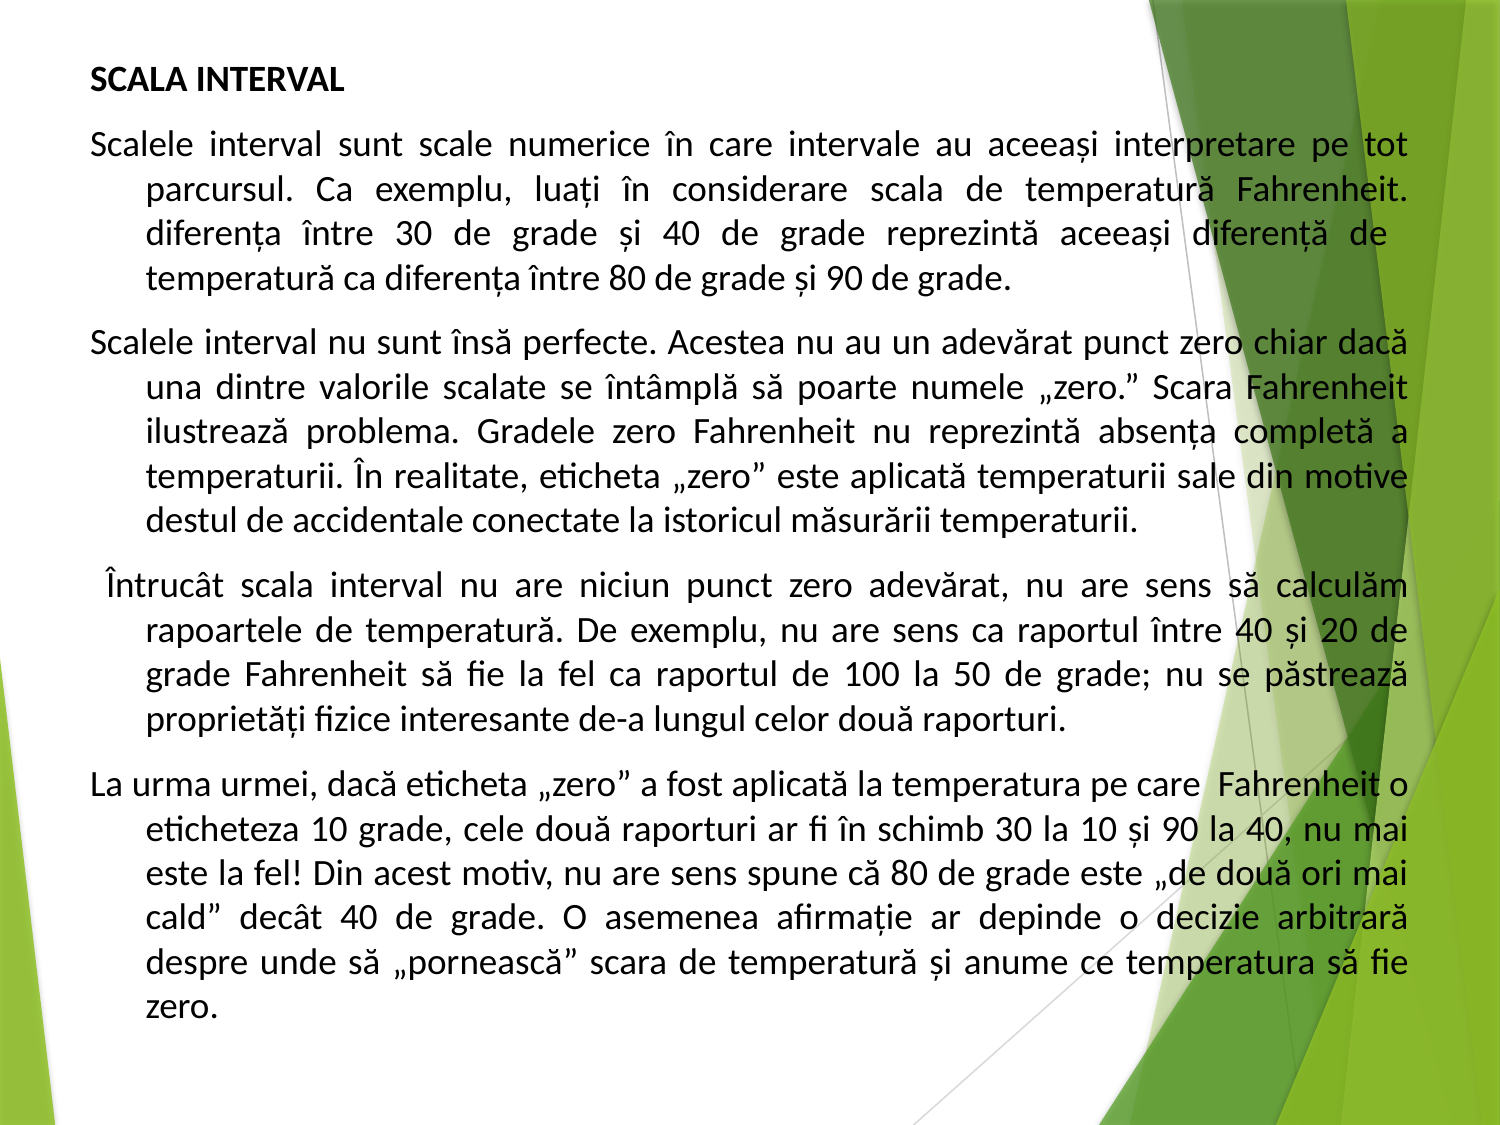

SCALA INTERVAL
Scalele interval sunt scale numerice în care intervale au aceeași interpretare pe tot parcursul. Ca exemplu, luați în considerare scala de temperatură Fahrenheit. diferența între 30 de grade și 40 de grade reprezintă aceeași diferență de  temperatură ca diferența între 80 de grade și 90 de grade.
Scalele interval nu sunt însă perfecte. Acestea nu au un adevărat punct zero chiar dacă una dintre valorile scalate se întâmplă să poarte numele „zero.” Scara Fahrenheit ilustrează problema. Gradele zero Fahrenheit nu reprezintă absența completă a temperaturii. În realitate, eticheta „zero” este aplicată temperaturii sale din motive destul de accidentale conectate la istoricul măsurării temperaturii.
 Întrucât scala interval nu are niciun punct zero adevărat, nu are sens să calculăm rapoartele de temperatură. De exemplu, nu are sens ca raportul între 40 și 20 de grade Fahrenheit să fie la fel ca raportul de 100 la 50 de grade; nu se păstrează proprietăți fizice interesante de-a lungul celor două raporturi.
La urma urmei, dacă eticheta „zero” a fost aplicată la temperatura pe care  Fahrenheit o eticheteza 10 grade, cele două raporturi ar fi în schimb 30 la 10 și 90 la 40, nu mai este la fel! Din acest motiv, nu are sens spune că 80 de grade este „de două ori mai cald” decât 40 de grade. O asemenea afirmație ar depinde o decizie arbitrară despre unde să „pornească” scara de temperatură și anume ce temperatura să fie zero.